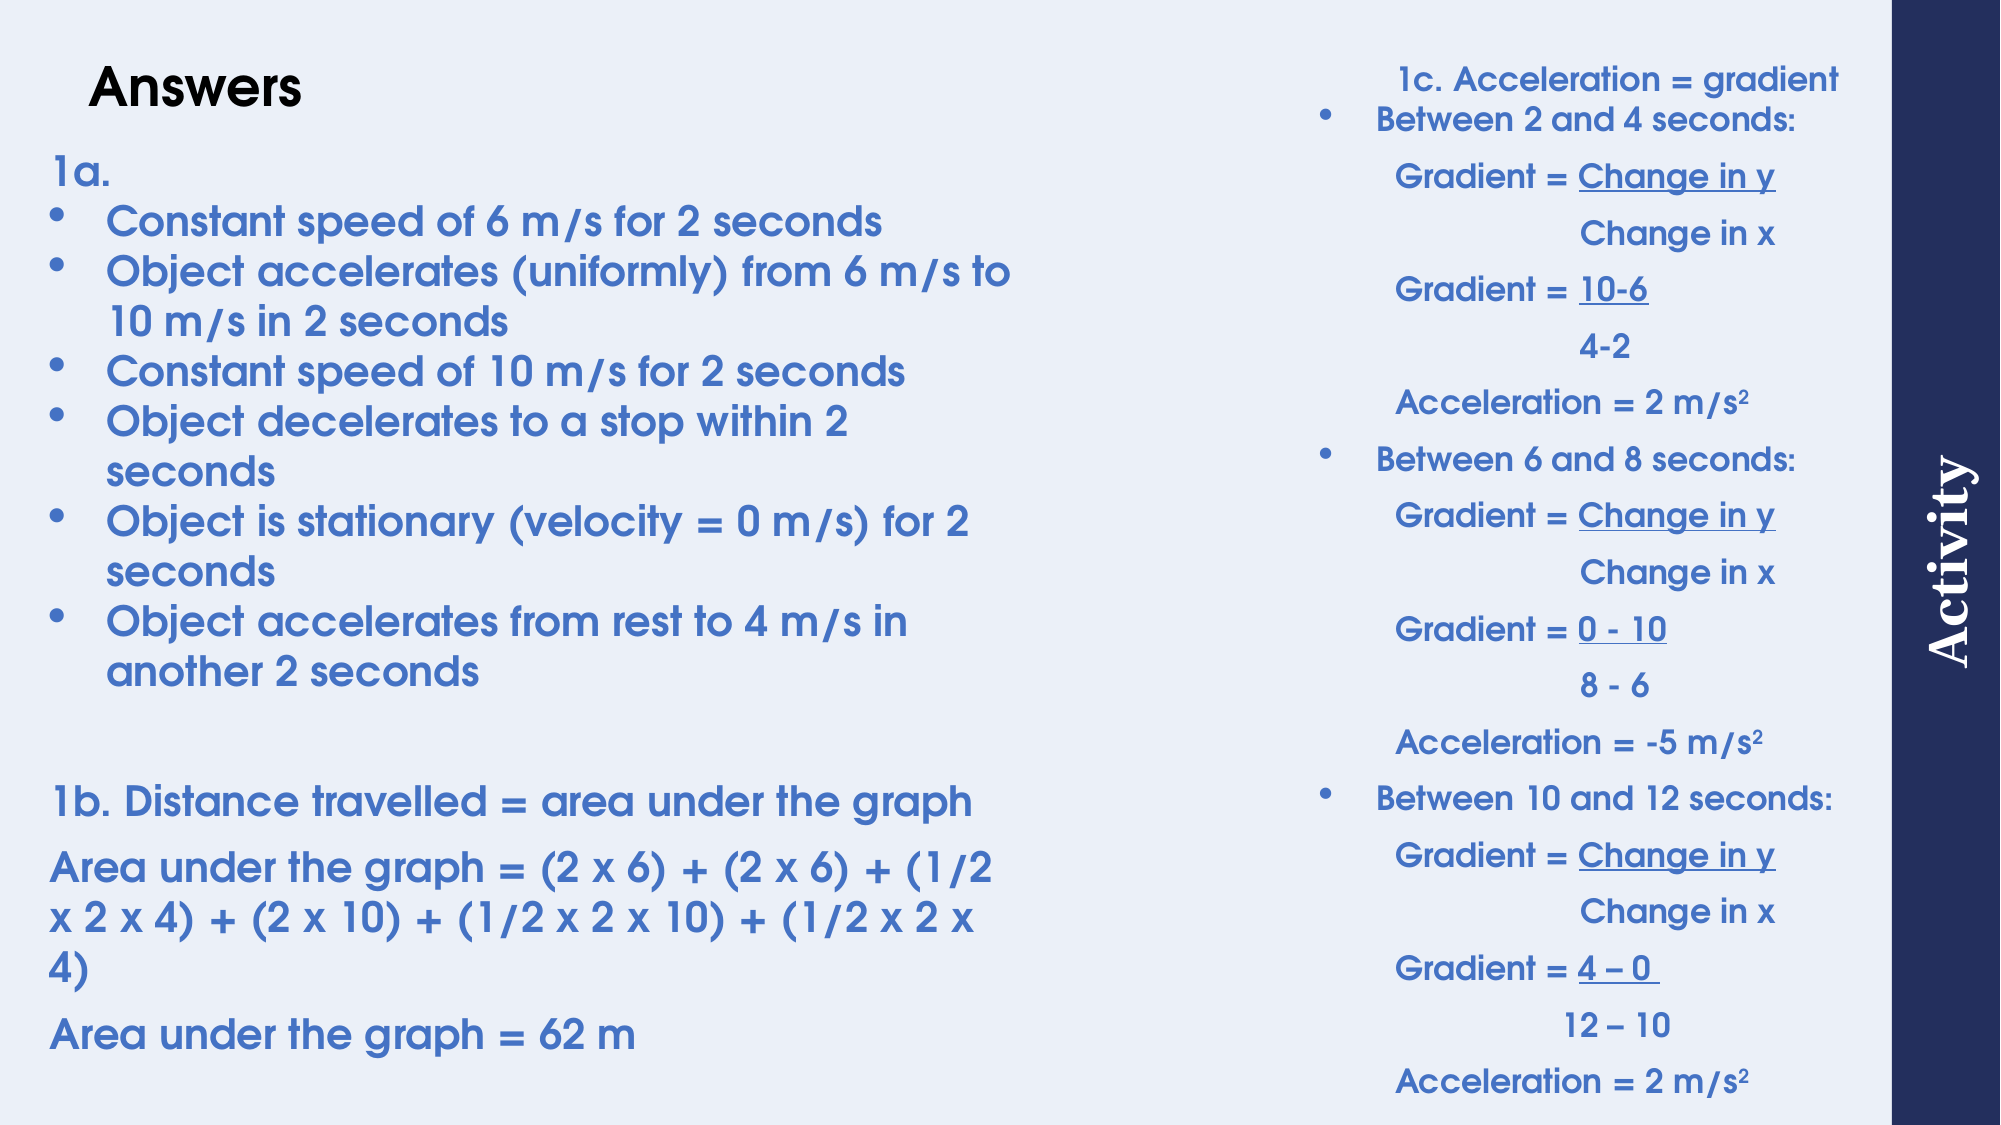

# Answers
1c. Acceleration = gradient
Between 2 and 4 seconds:
Gradient = Change in y
                    Change in x
Gradient = 10-6
                    4-2
Acceleration = 2 m/s2
Between 6 and 8 seconds:
Gradient = Change in y
                    Change in x
Gradient = 0 - 10
                    8 - 6
Acceleration = -5 m/s2
Between 10 and 12 seconds:
Gradient = Change in y
                    Change in x
Gradient = 4 – 0
                  12 – 10
Acceleration = 2 m/s2
1a.
Constant speed of 6 m/s for 2 seconds
Object accelerates (uniformly) from 6 m/s to 10 m/s in 2 seconds
Constant speed of 10 m/s for 2 seconds
Object decelerates to a stop within 2 seconds
Object is stationary (velocity = 0 m/s) for 2 seconds
Object accelerates from rest to 4 m/s in another 2 seconds
1b. Distance travelled = area under the graph
Area under the graph = (2 x 6) + (2 x 6) + (1/2 x 2 x 4) + (2 x 10) + (1/2 x 2 x 10) + (1/2 x 2 x 4)
Area under the graph = 62 m